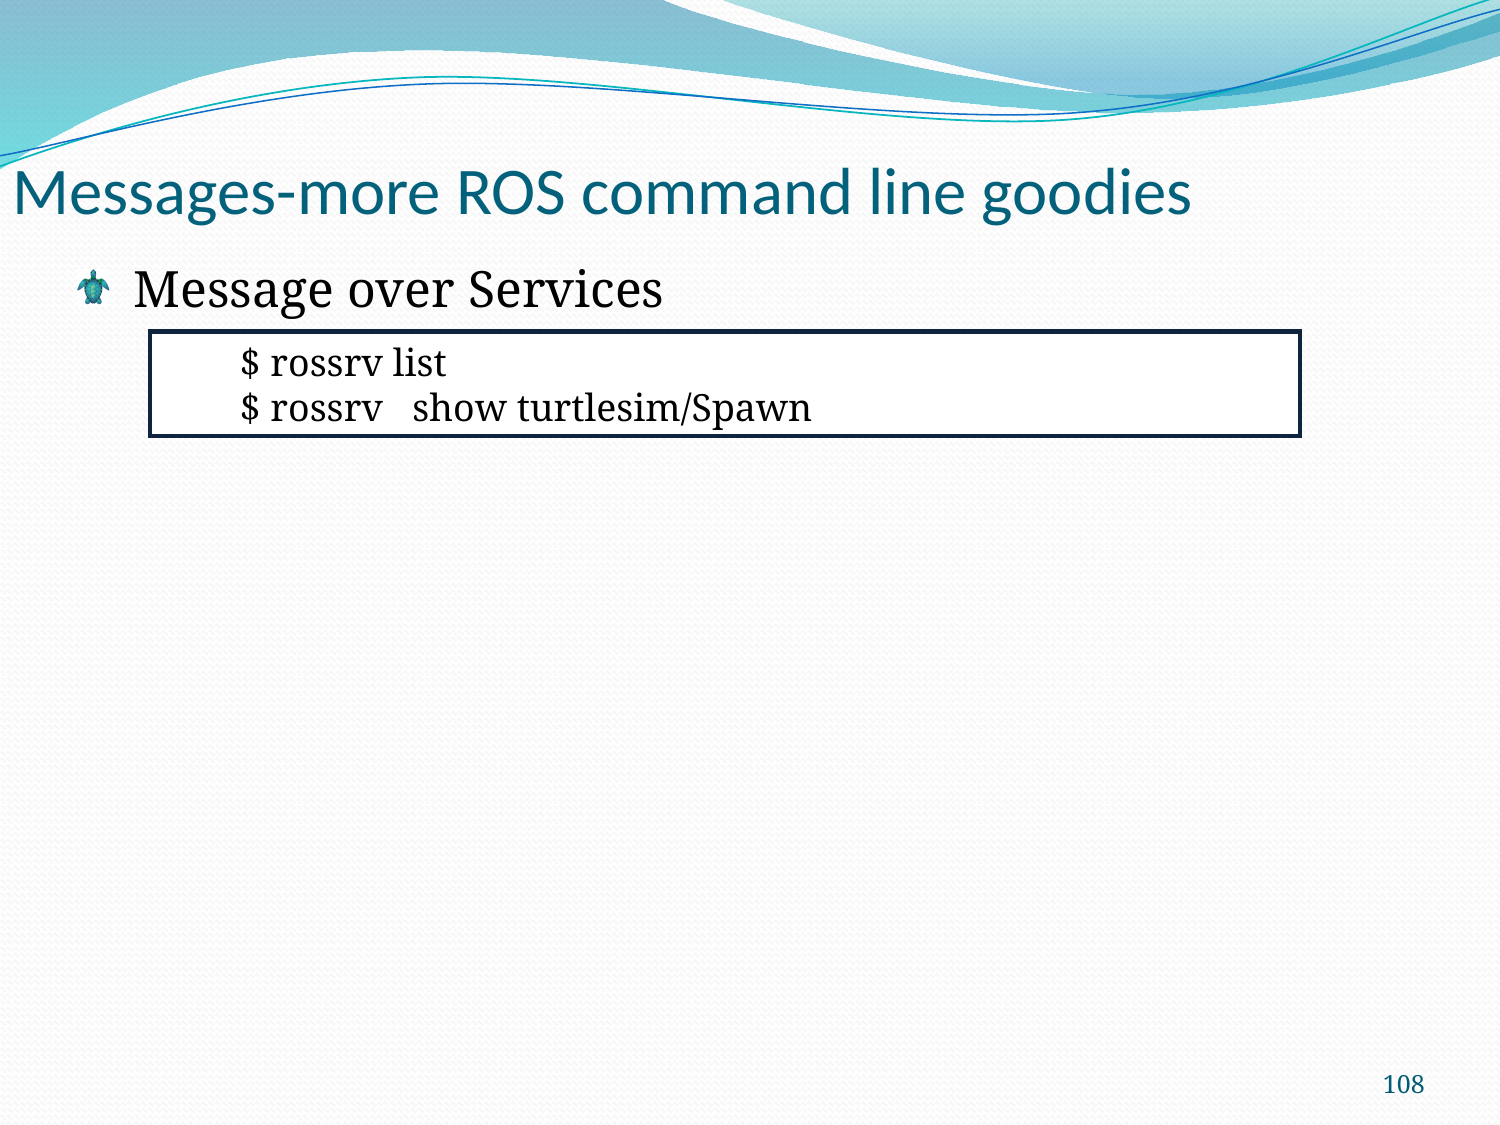

# Messages-more ROS command line goodies
Message over Services

$ rossrv list
$ rossrv   show turtlesim/Spawn
108